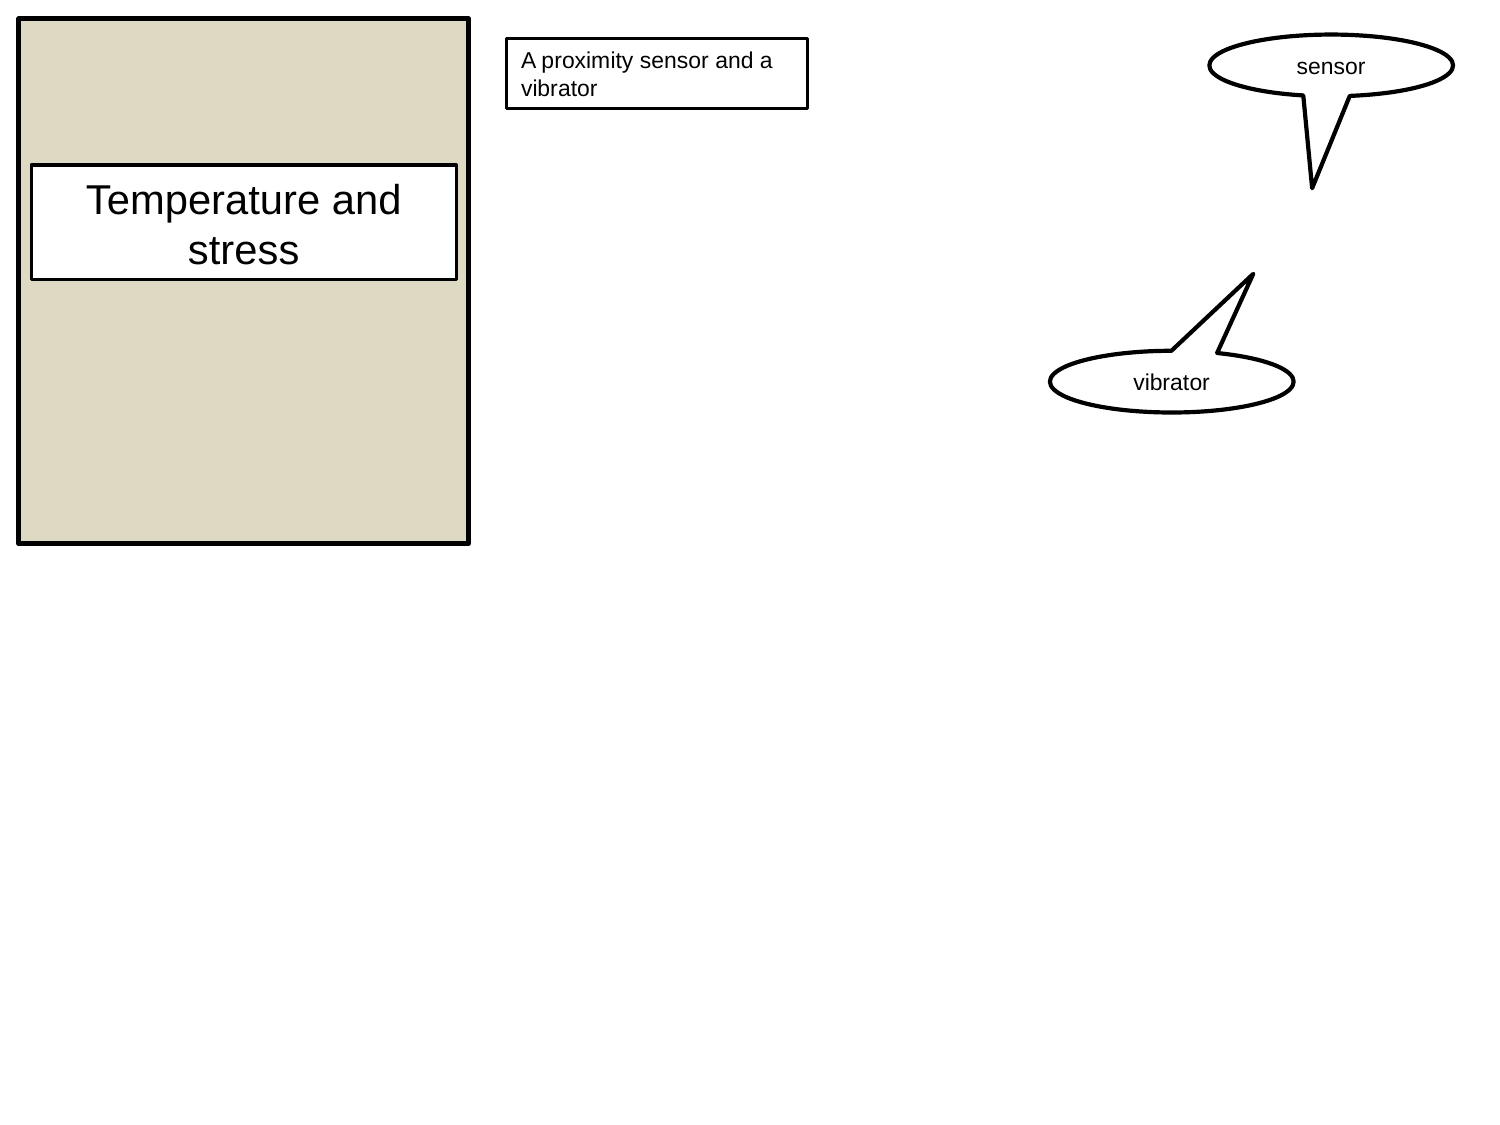

sensor
A proximity sensor and a vibrator
Temperature and stress
vibrator